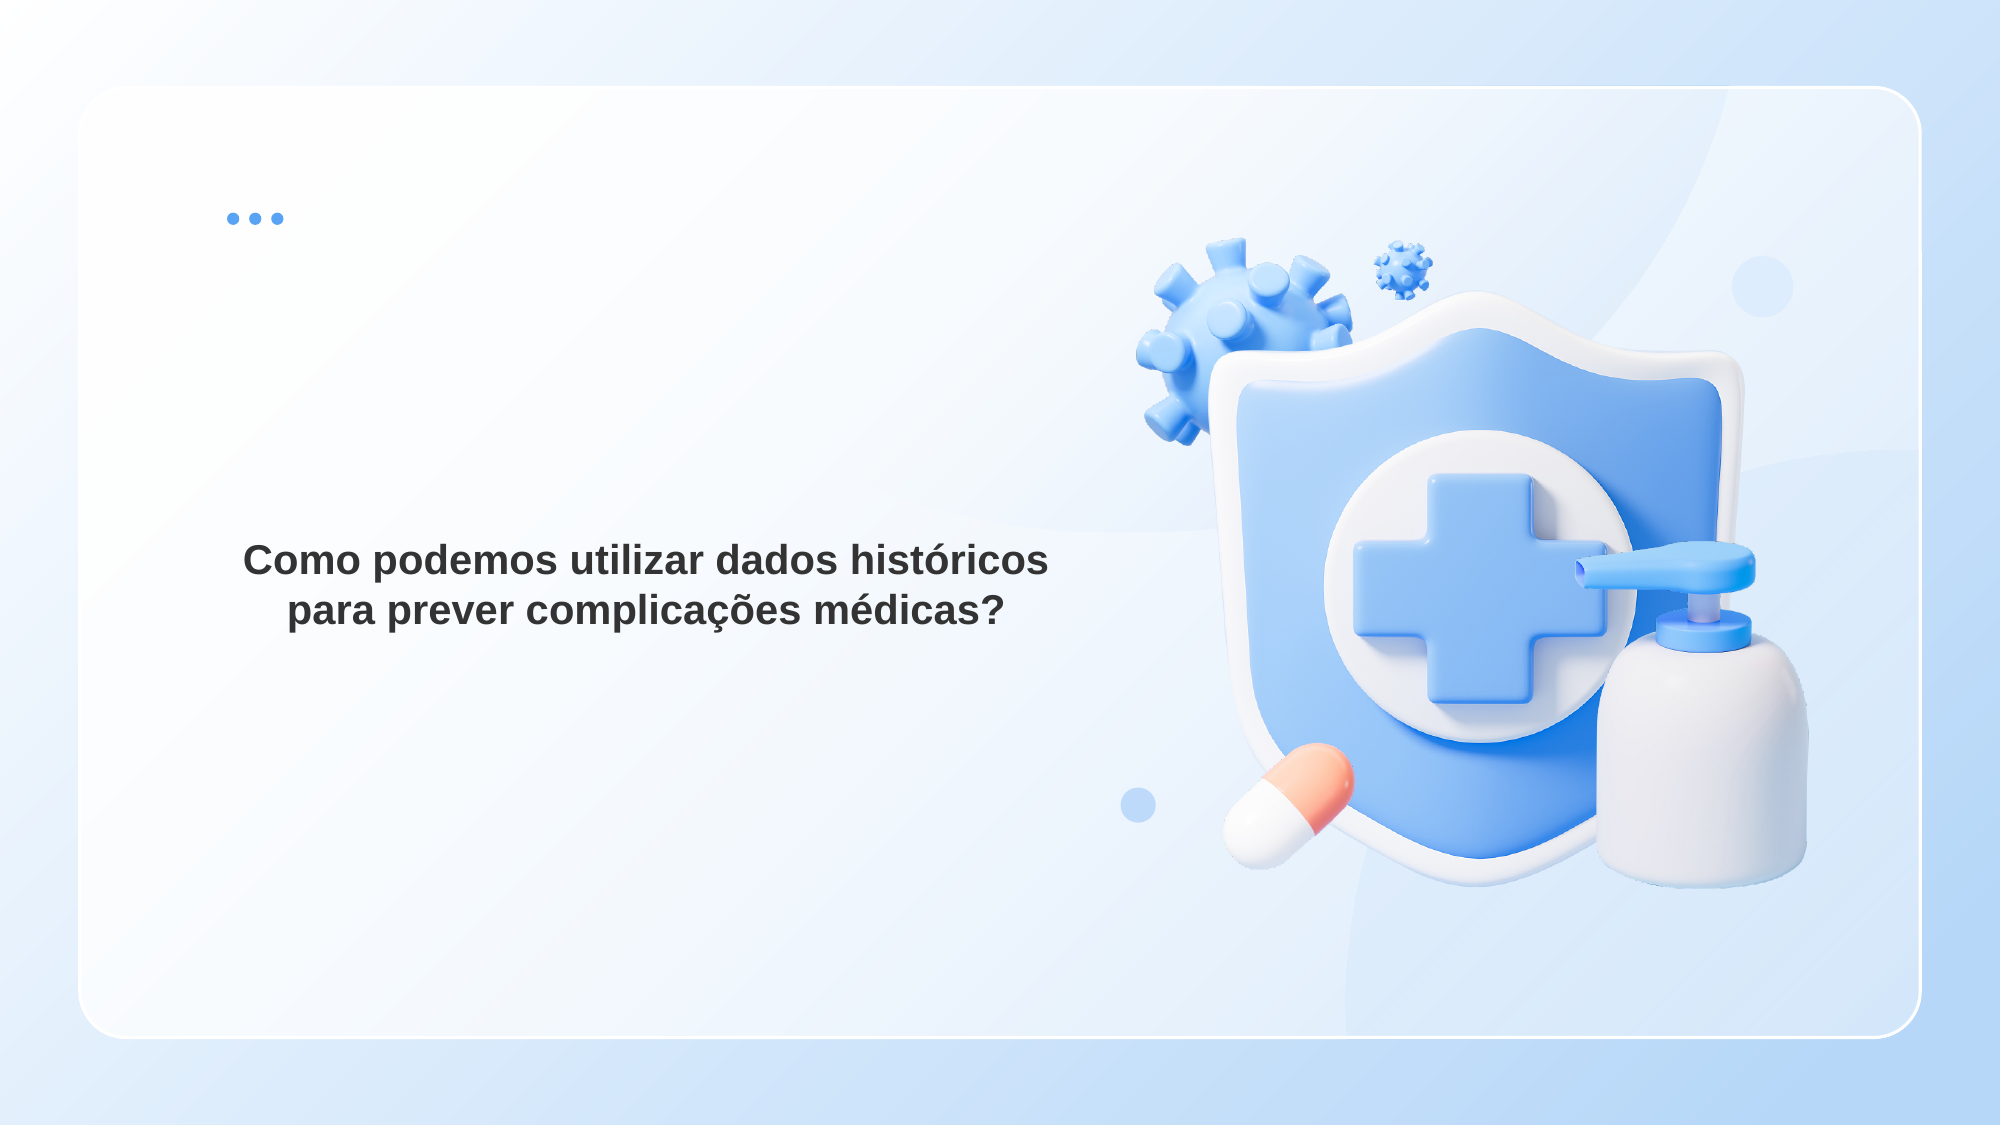

# Como podemos utilizar dados históricos para prever complicações médicas?